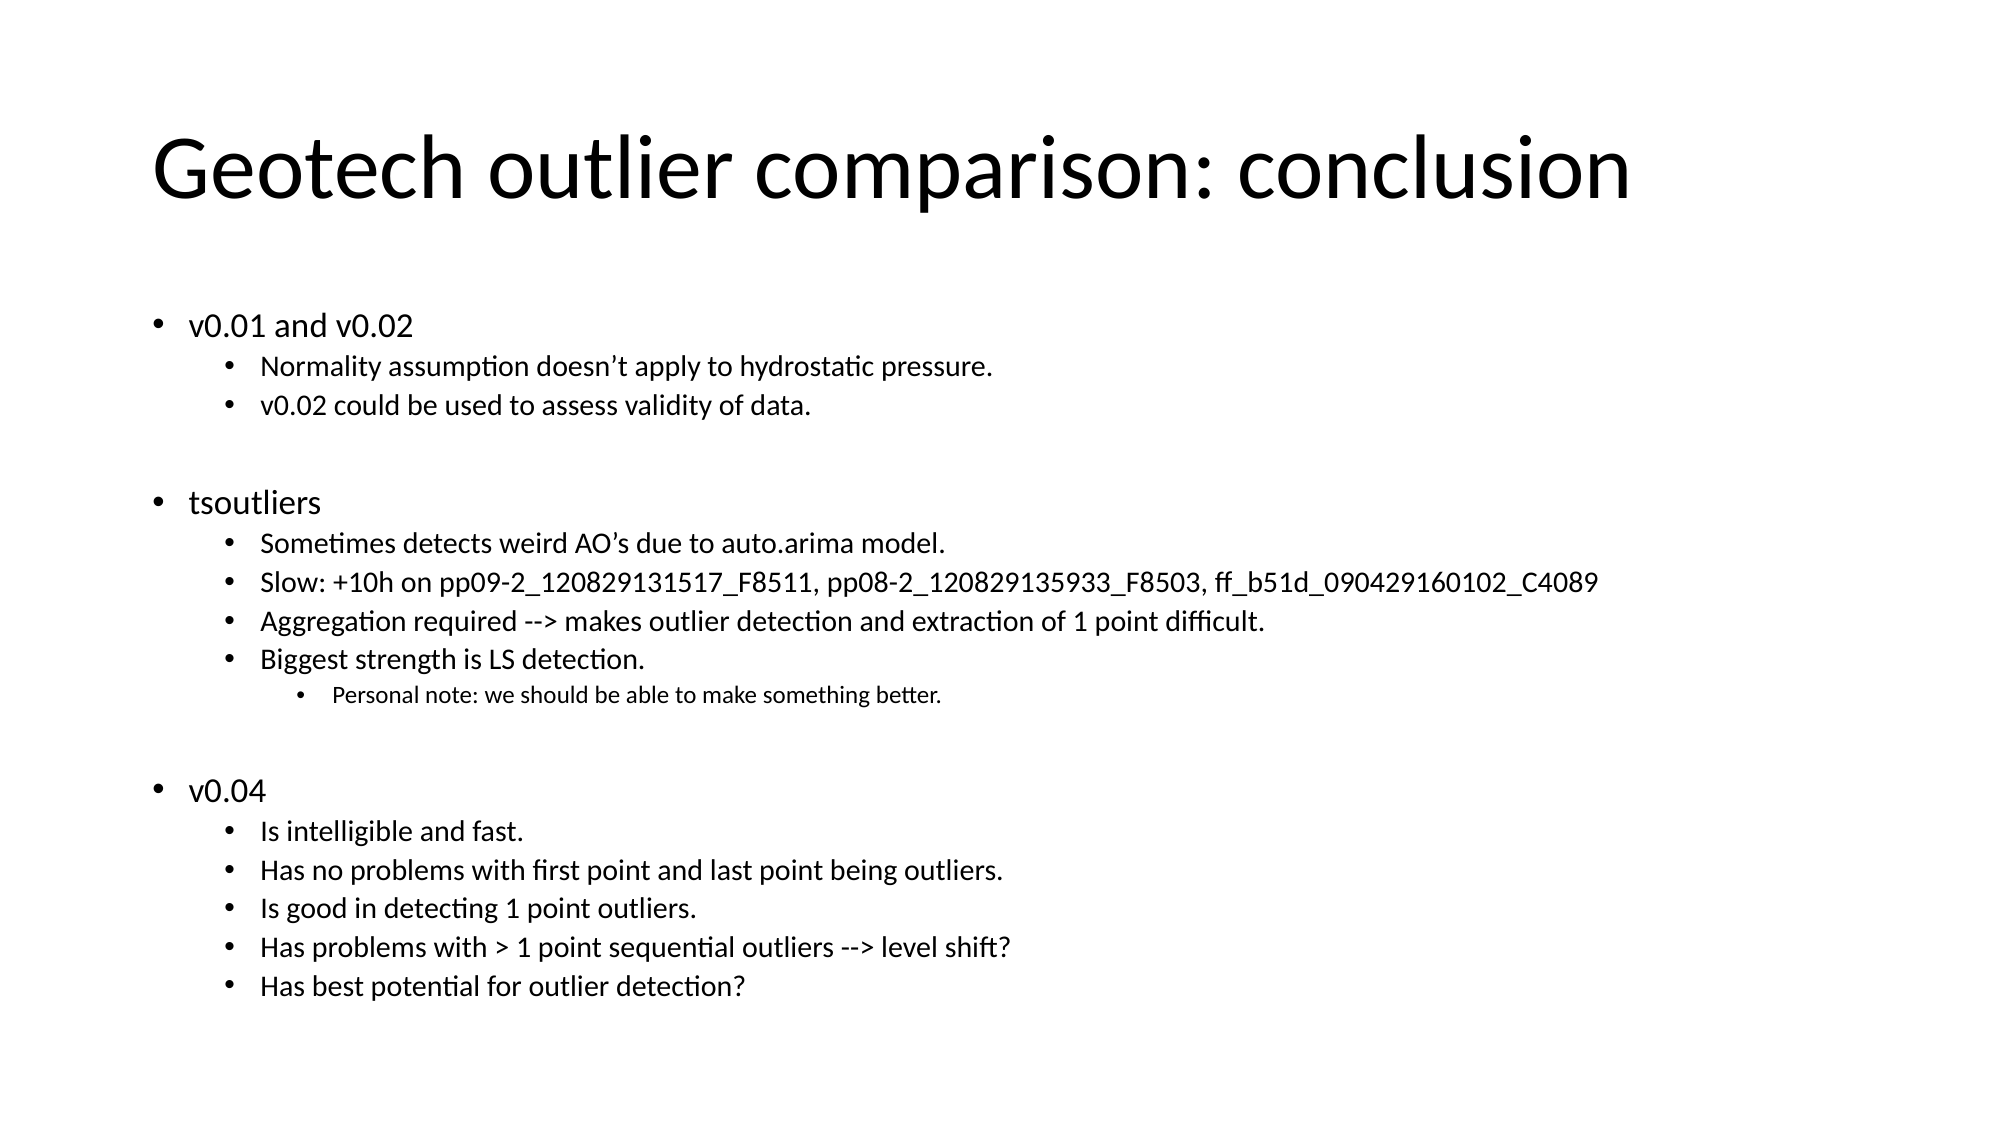

# Geotech outlier comparison: conclusion
v0.01 and v0.02
Normality assumption doesn’t apply to hydrostatic pressure.
v0.02 could be used to assess validity of data.

tsoutliers
Sometimes detects weird AO’s due to auto.arima model.
Slow: +10h on pp09-2_120829131517_F8511, pp08-2_120829135933_F8503, ff_b51d_090429160102_C4089
Aggregation required --> makes outlier detection and extraction of 1 point difficult.
Biggest strength is LS detection.
Personal note: we should be able to make something better.

v0.04
Is intelligible and fast.
Has no problems with first point and last point being outliers.
Is good in detecting 1 point outliers.
Has problems with > 1 point sequential outliers --> level shift?
Has best potential for outlier detection?